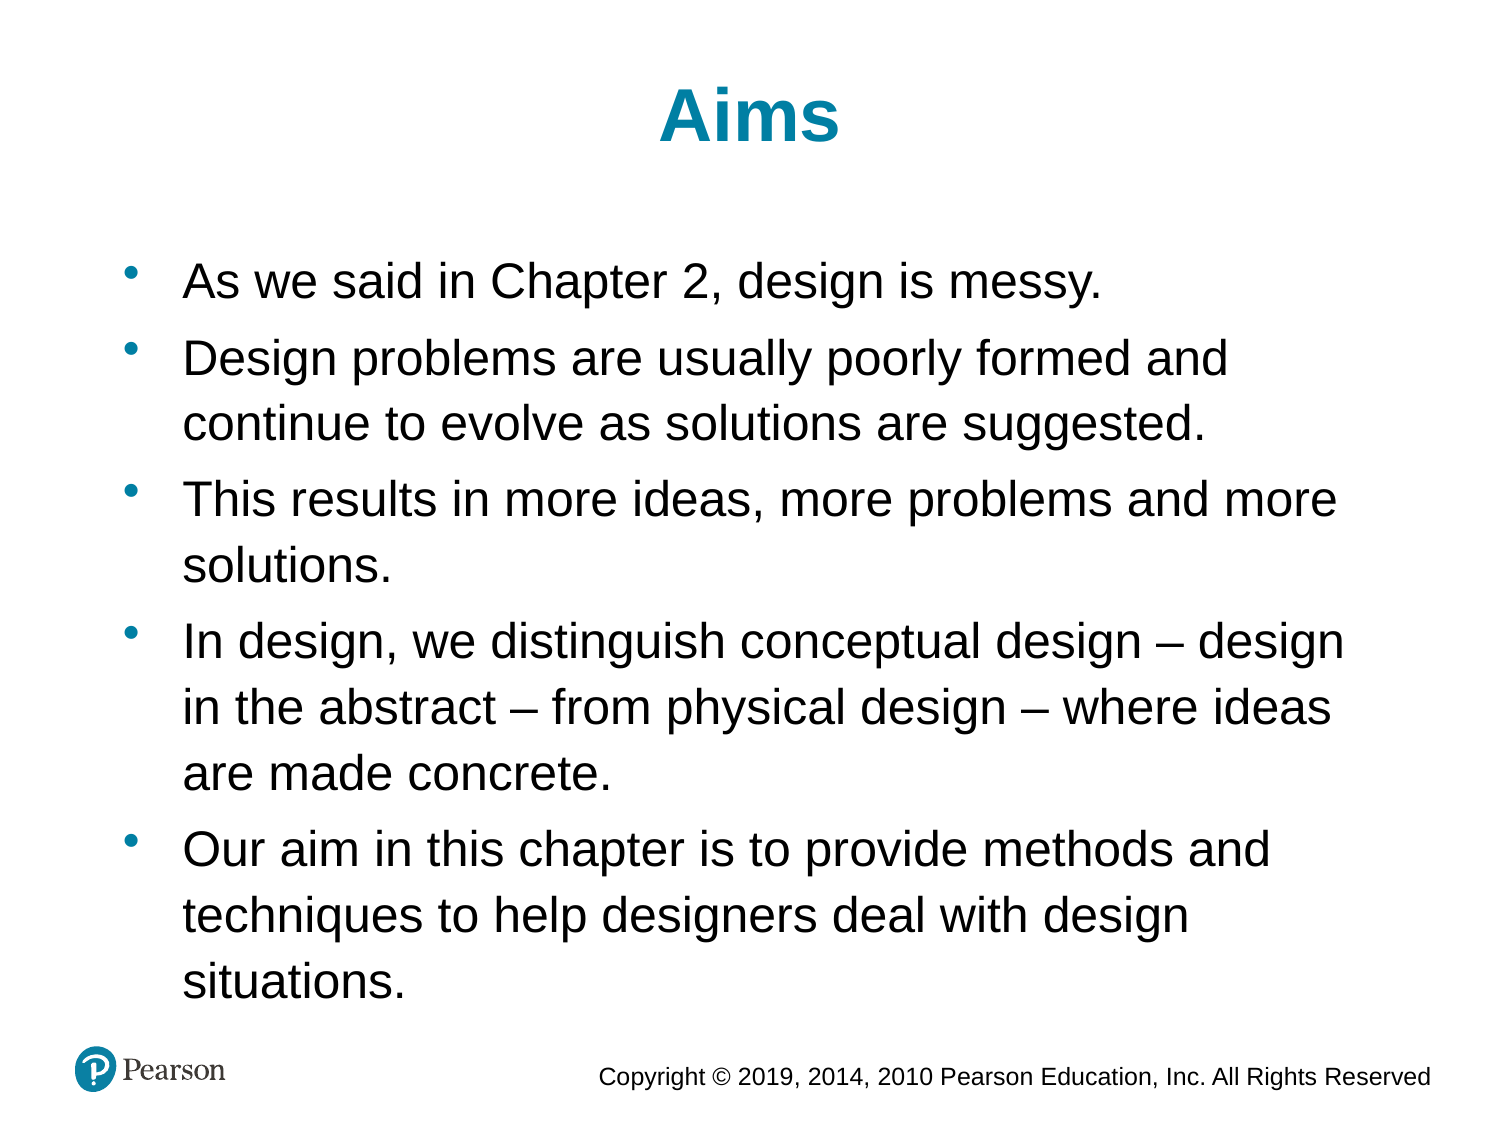

Aims
As we said in Chapter 2, design is messy.
Design problems are usually poorly formed and continue to evolve as solutions are suggested.
This results in more ideas, more problems and more solutions.
In design, we distinguish conceptual design – design in the abstract – from physical design – where ideas are made concrete.
Our aim in this chapter is to provide methods and techniques to help designers deal with design situations.